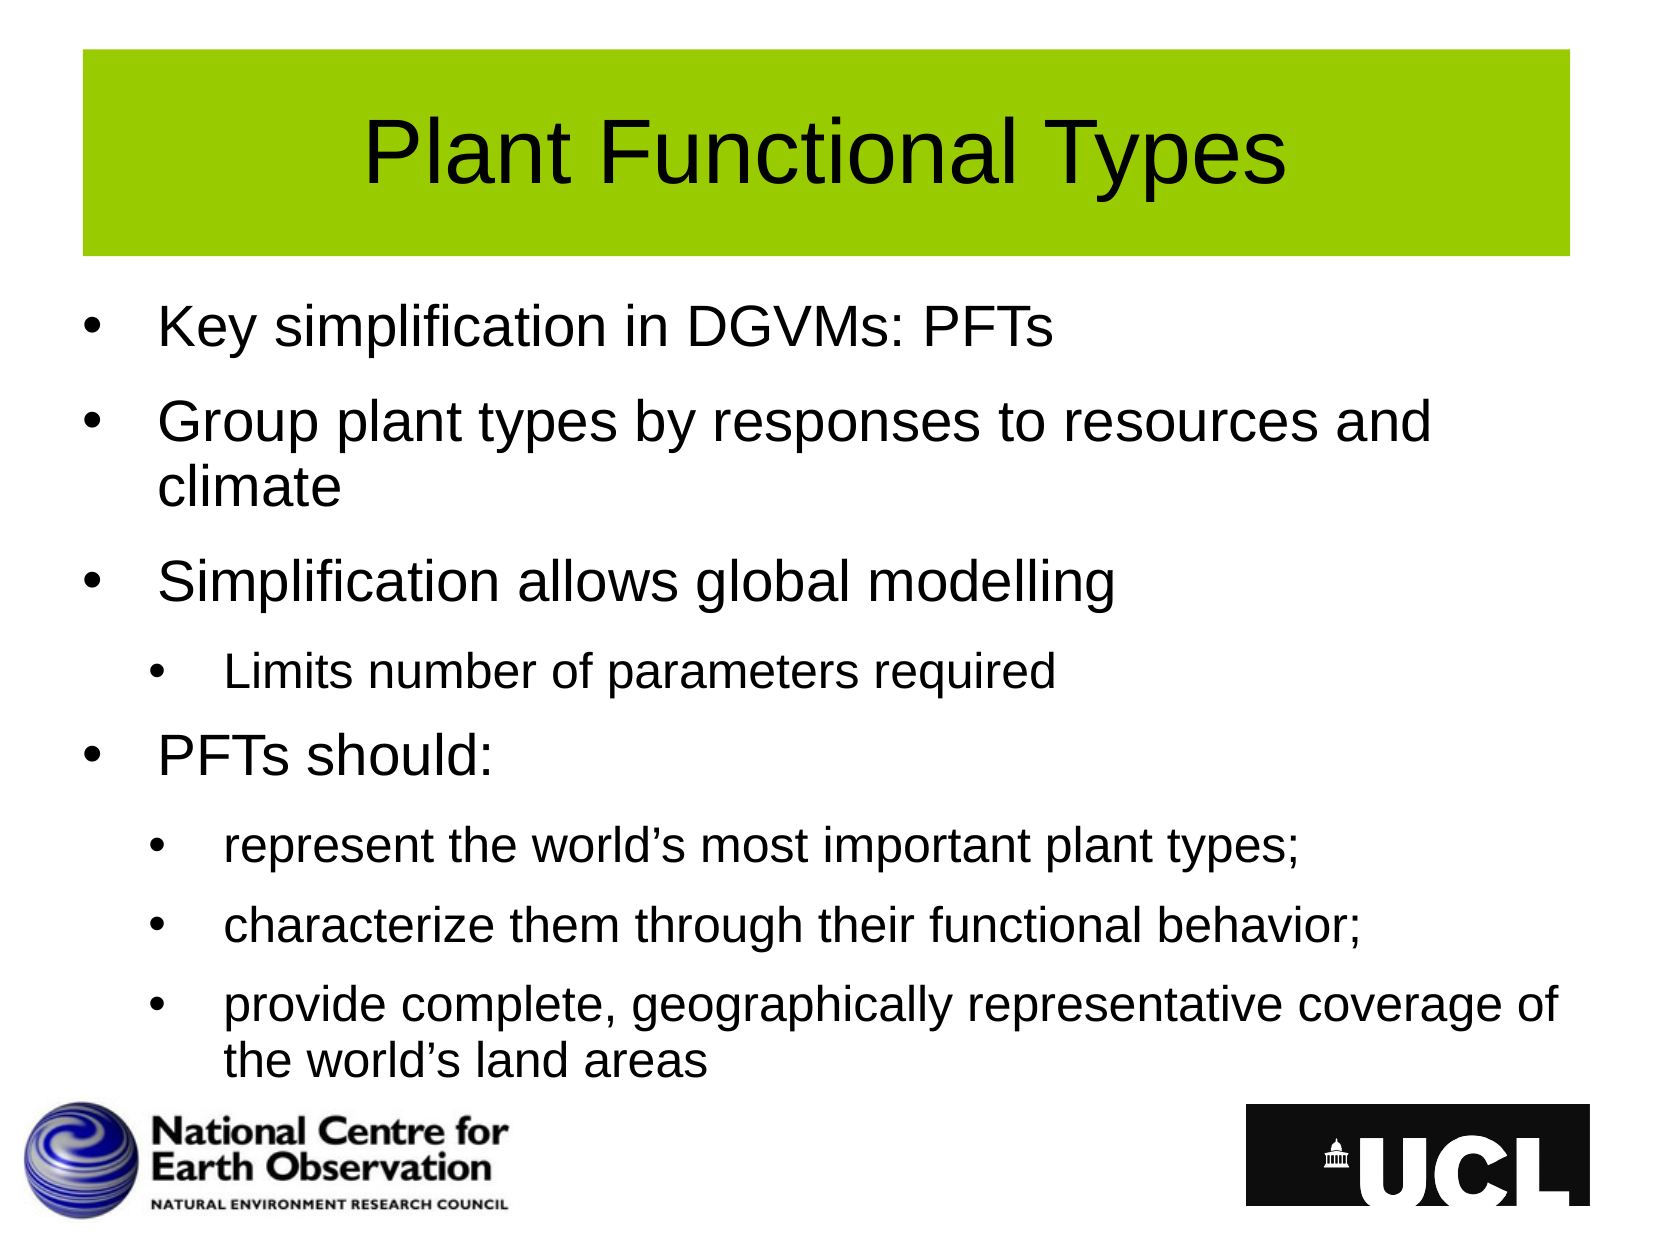

# Plant Functional Types
Key simplification in DGVMs: PFTs
Group plant types by responses to resources and climate
Simplification allows global modelling
Limits number of parameters required
PFTs should:
represent the world’s most important plant types;
characterize them through their functional behavior;
provide complete, geographically representative coverage of the world’s land areas